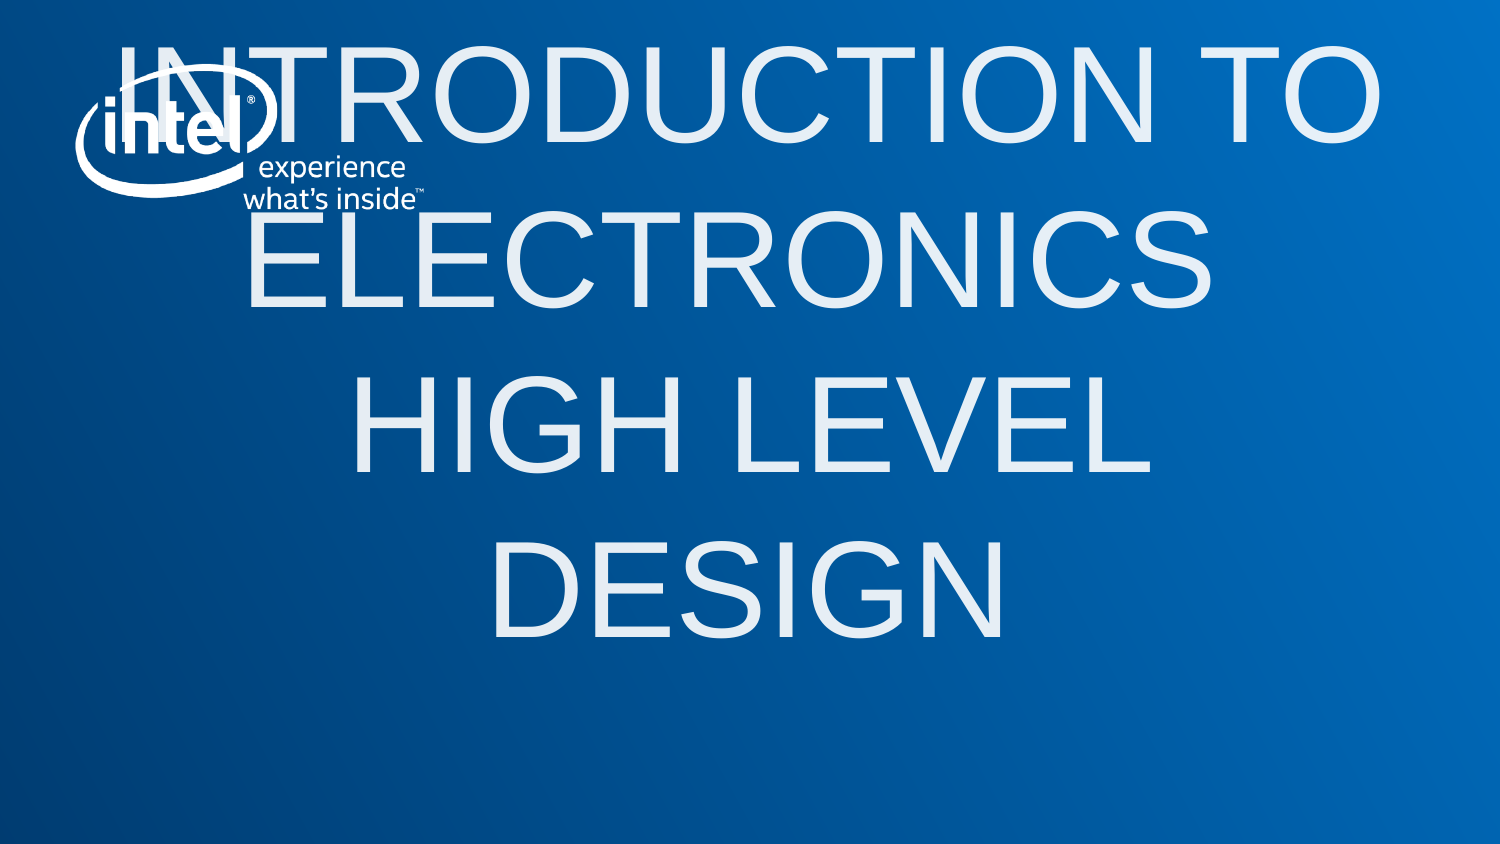

# INTRODUCTION TO ELECTRONICS HIGH LEVEL DESIGN